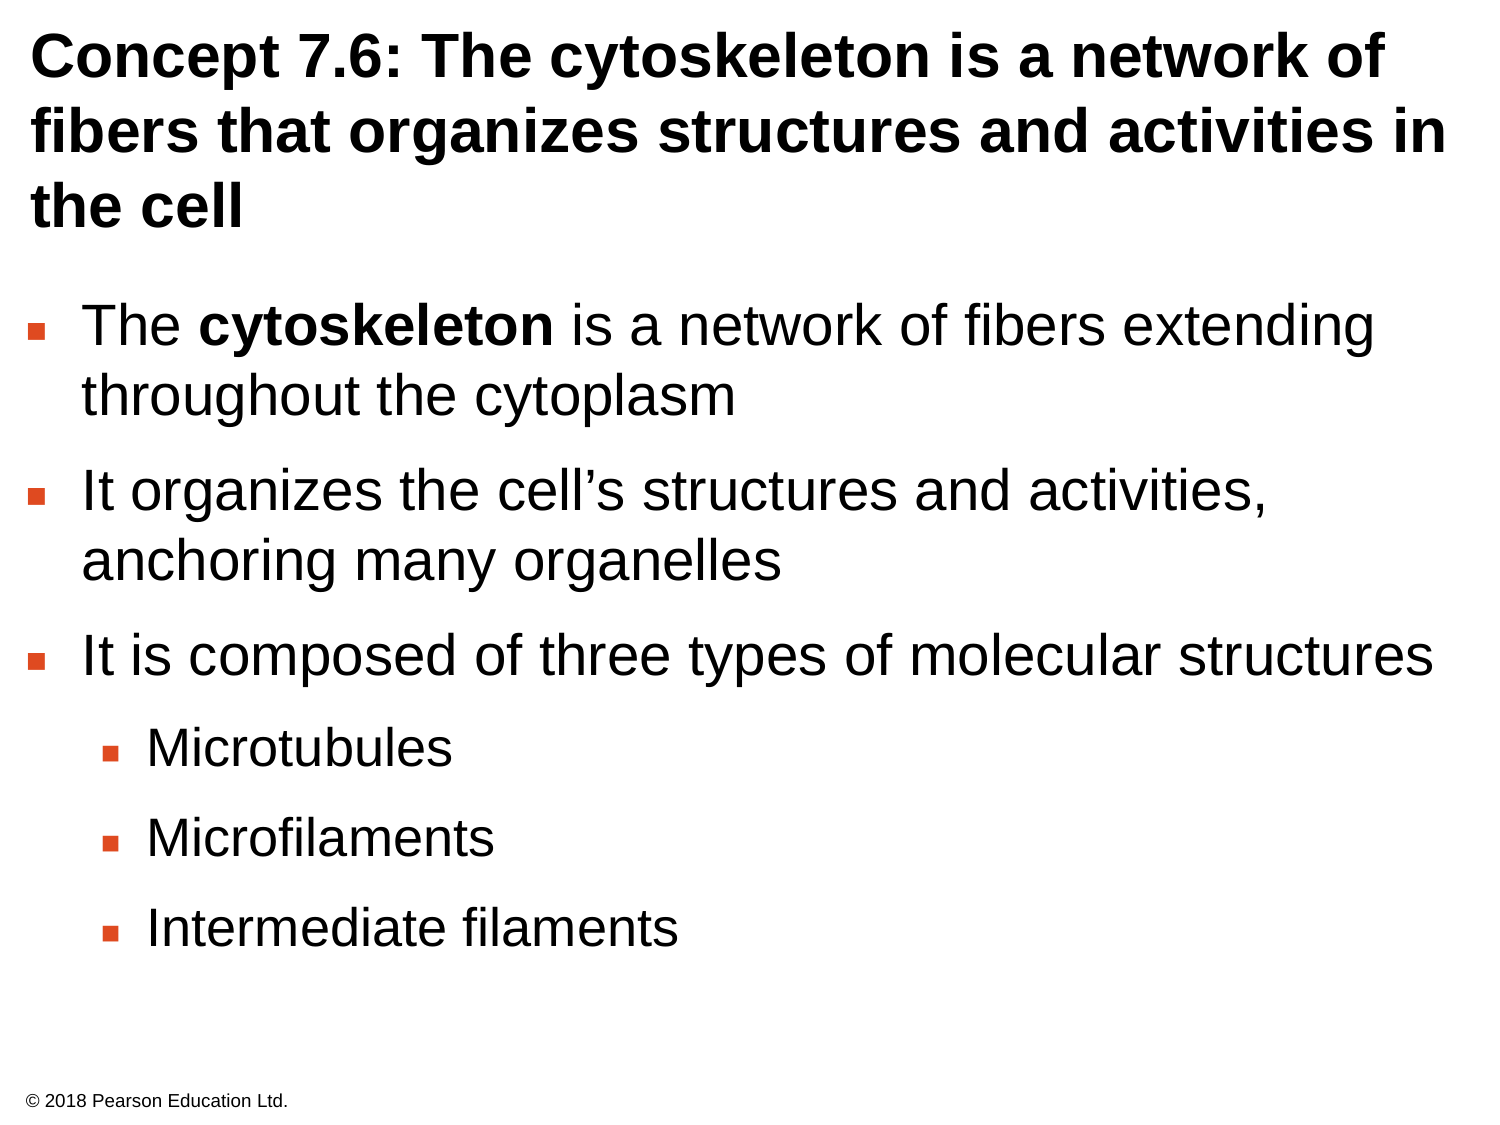

# Concept 7.6: The cytoskeleton is a network of fibers that organizes structures and activities in the cell
The cytoskeleton is a network of fibers extending throughout the cytoplasm
It organizes the cell’s structures and activities, anchoring many organelles
It is composed of three types of molecular structures
Microtubules
Microfilaments
Intermediate filaments
© 2018 Pearson Education Ltd.